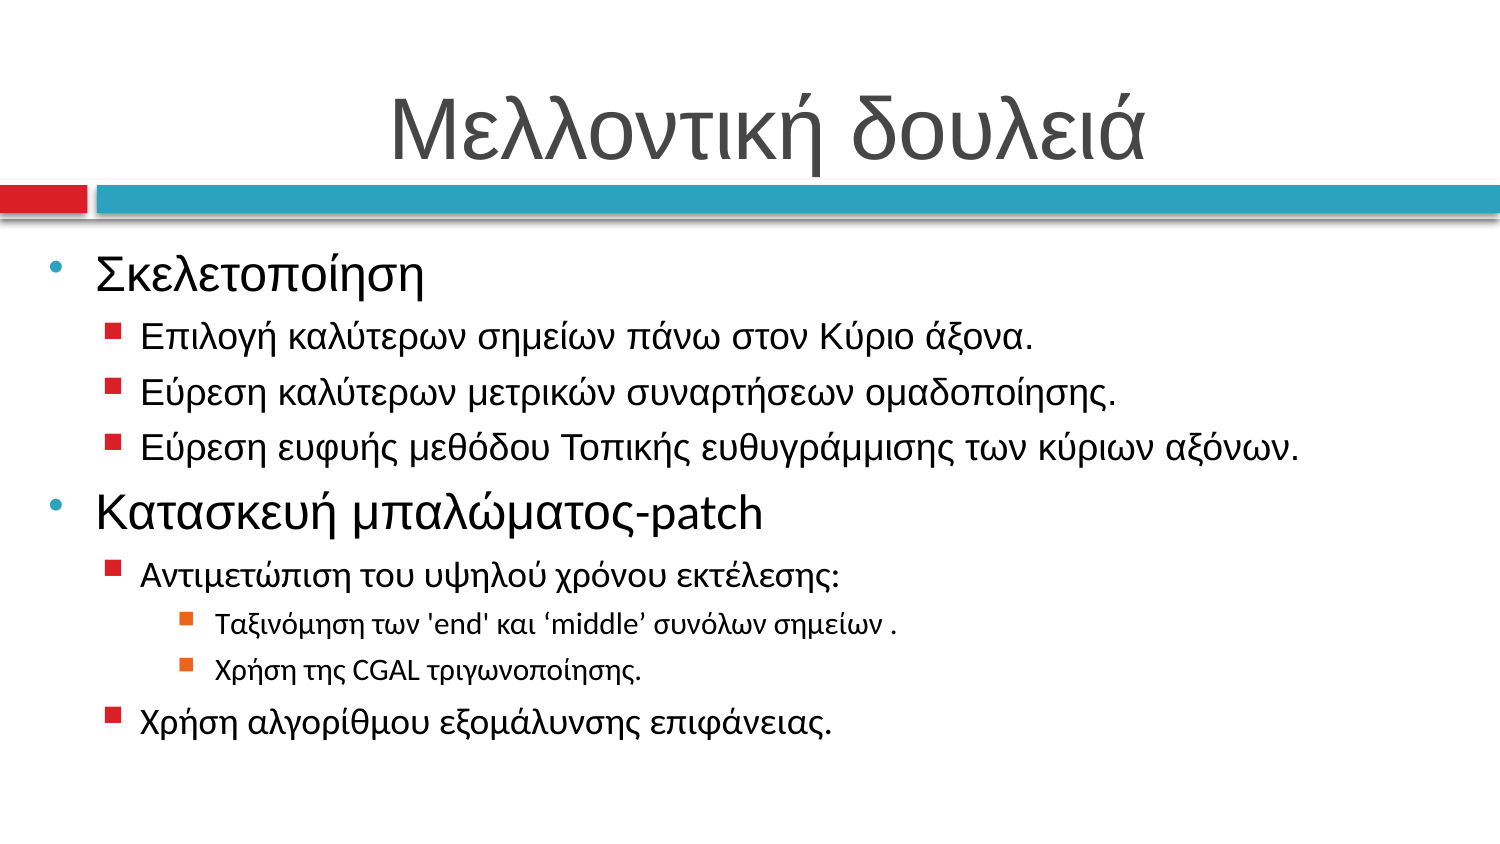

# Μελλοντική δουλειά
Σκελετοποίηση
Επιλογή καλύτερων σημείων πάνω στον Κύριο άξονα.
Εύρεση καλύτερων μετρικών συναρτήσεων ομαδοποίησης.
Εύρεση ευφυής μεθόδου Τοπικής ευθυγράμμισης των κύριων αξόνων.
Κατασκευή μπαλώματος-patch
Αντιμετώπιση του υψηλού χρόνου εκτέλεσης:
Ταξινόμηση των 'end' και ‘middle’ συνόλων σημείων .
Χρήση της CGAL τριγωνοποίησης.
Χρήση αλγορίθμου εξομάλυνσης επιφάνειας.